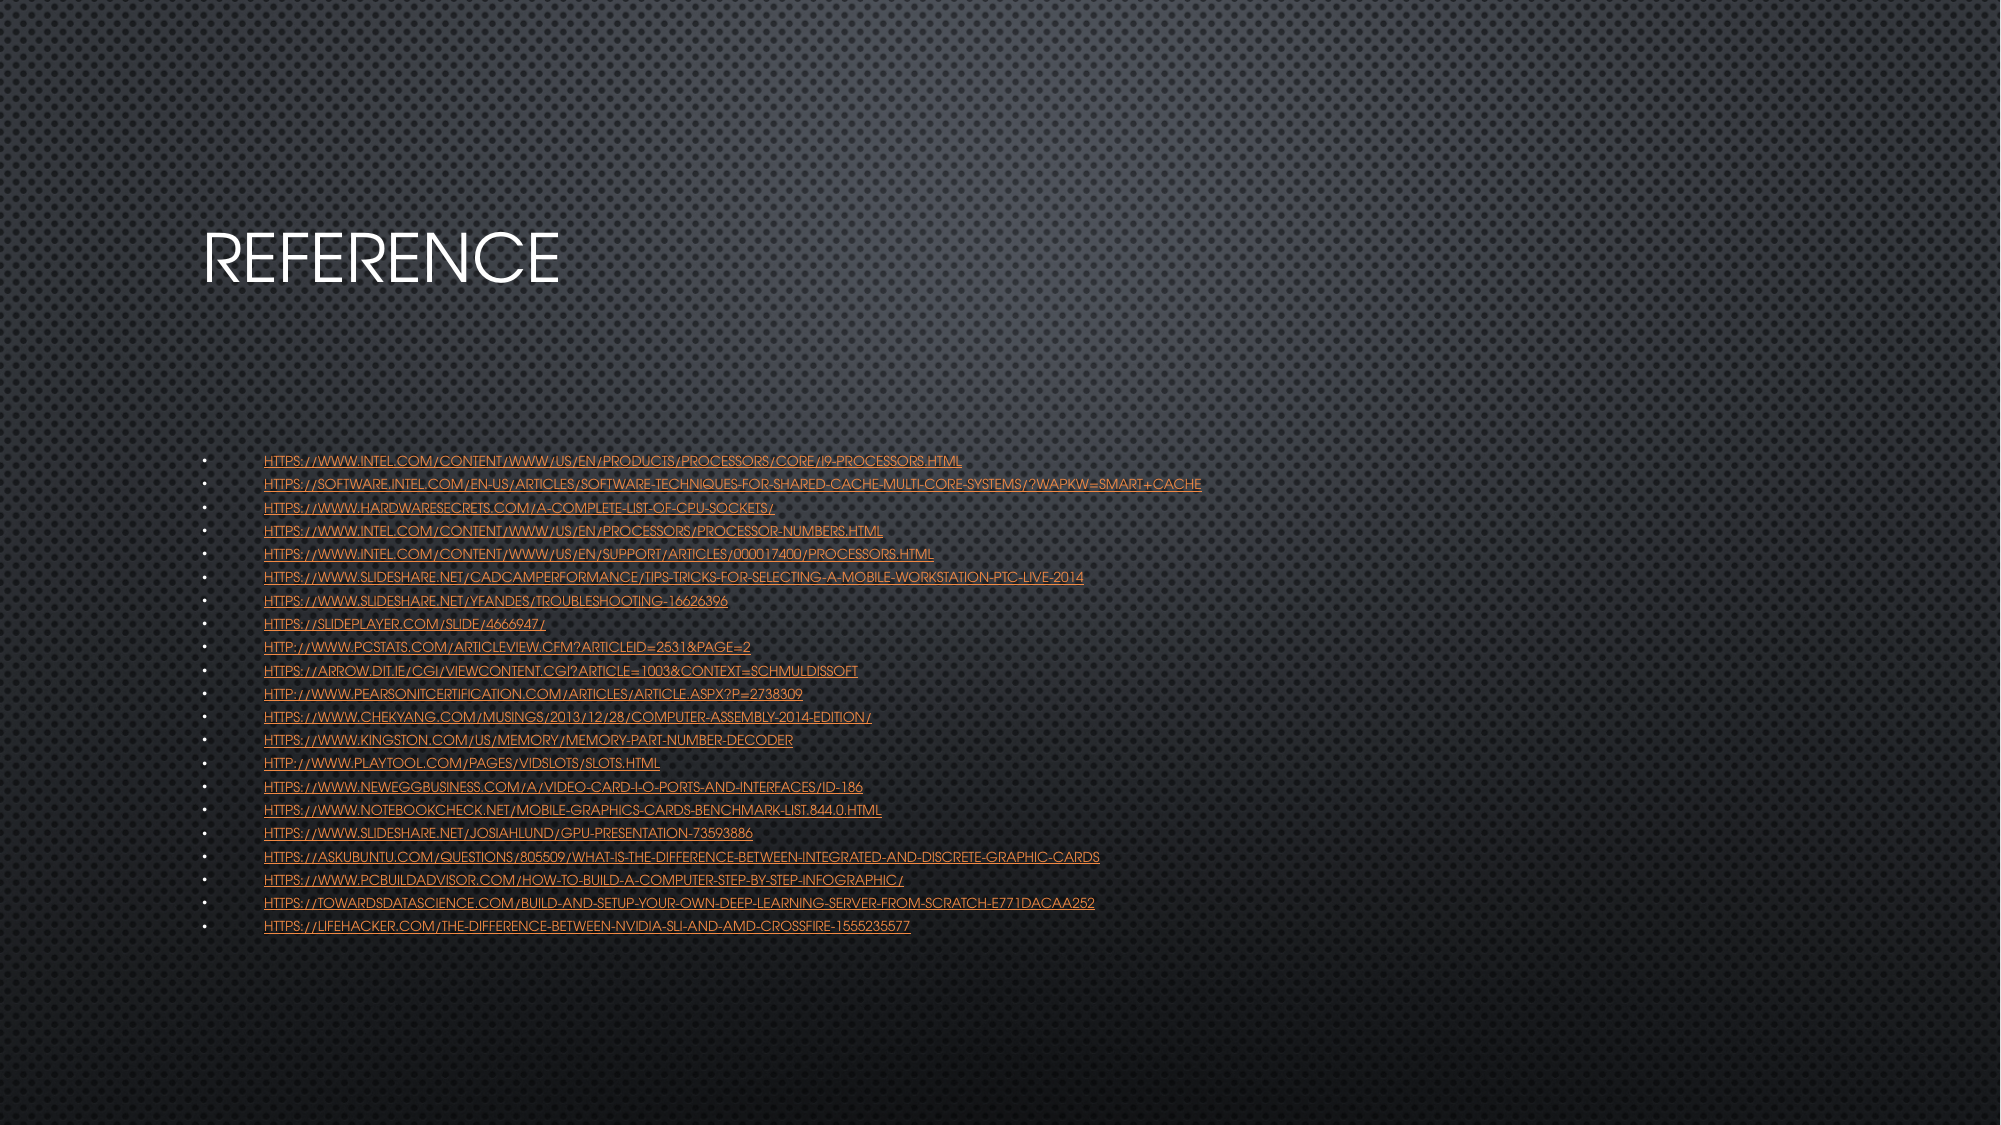

# Reference
https://www.intel.com/content/www/us/en/products/processors/core/i9-processors.html
https://software.intel.com/en-us/articles/software-techniques-for-shared-cache-multi-core-systems/?wapkw=smart+cache
https://www.hardwaresecrets.com/a-complete-list-of-cpu-sockets/
https://www.intel.com/content/www/us/en/processors/processor-numbers.html
https://www.intel.com/content/www/us/en/support/articles/000017400/processors.html
https://www.slideshare.net/cadcamperformance/tips-tricks-for-selecting-a-mobile-workstation-ptc-live-2014
https://www.slideshare.net/Yfandes/troubleshooting-16626396
https://slideplayer.com/slide/4666947/
http://www.pcstats.com/articleview.cfm?articleid=2531&page=2
https://arrow.dit.ie/cgi/viewcontent.cgi?article=1003&context=schmuldissoft
http://www.pearsonitcertification.com/articles/article.aspx?p=2738309
https://www.chekyang.com/musings/2013/12/28/computer-assembly-2014-edition/
https://www.kingston.com/us/memory/memory-part-number-decoder
http://www.playtool.com/pages/vidslots/slots.html
https://www.neweggbusiness.com/a/video-card-i-o-ports-and-interfaces/id-186
https://www.notebookcheck.net/Mobile-Graphics-Cards-Benchmark-List.844.0.html
https://www.slideshare.net/JosiahLund/gpu-presentation-73593886
https://askubuntu.com/questions/805509/what-is-the-difference-between-integrated-and-discrete-graphic-cards
https://www.pcbuildadvisor.com/how-to-build-a-computer-step-by-step-infographic/
https://towardsdatascience.com/build-and-setup-your-own-deep-learning-server-from-scratch-e771dacaa252
https://lifehacker.com/the-difference-between-nvidia-sli-and-amd-crossfire-1555235577